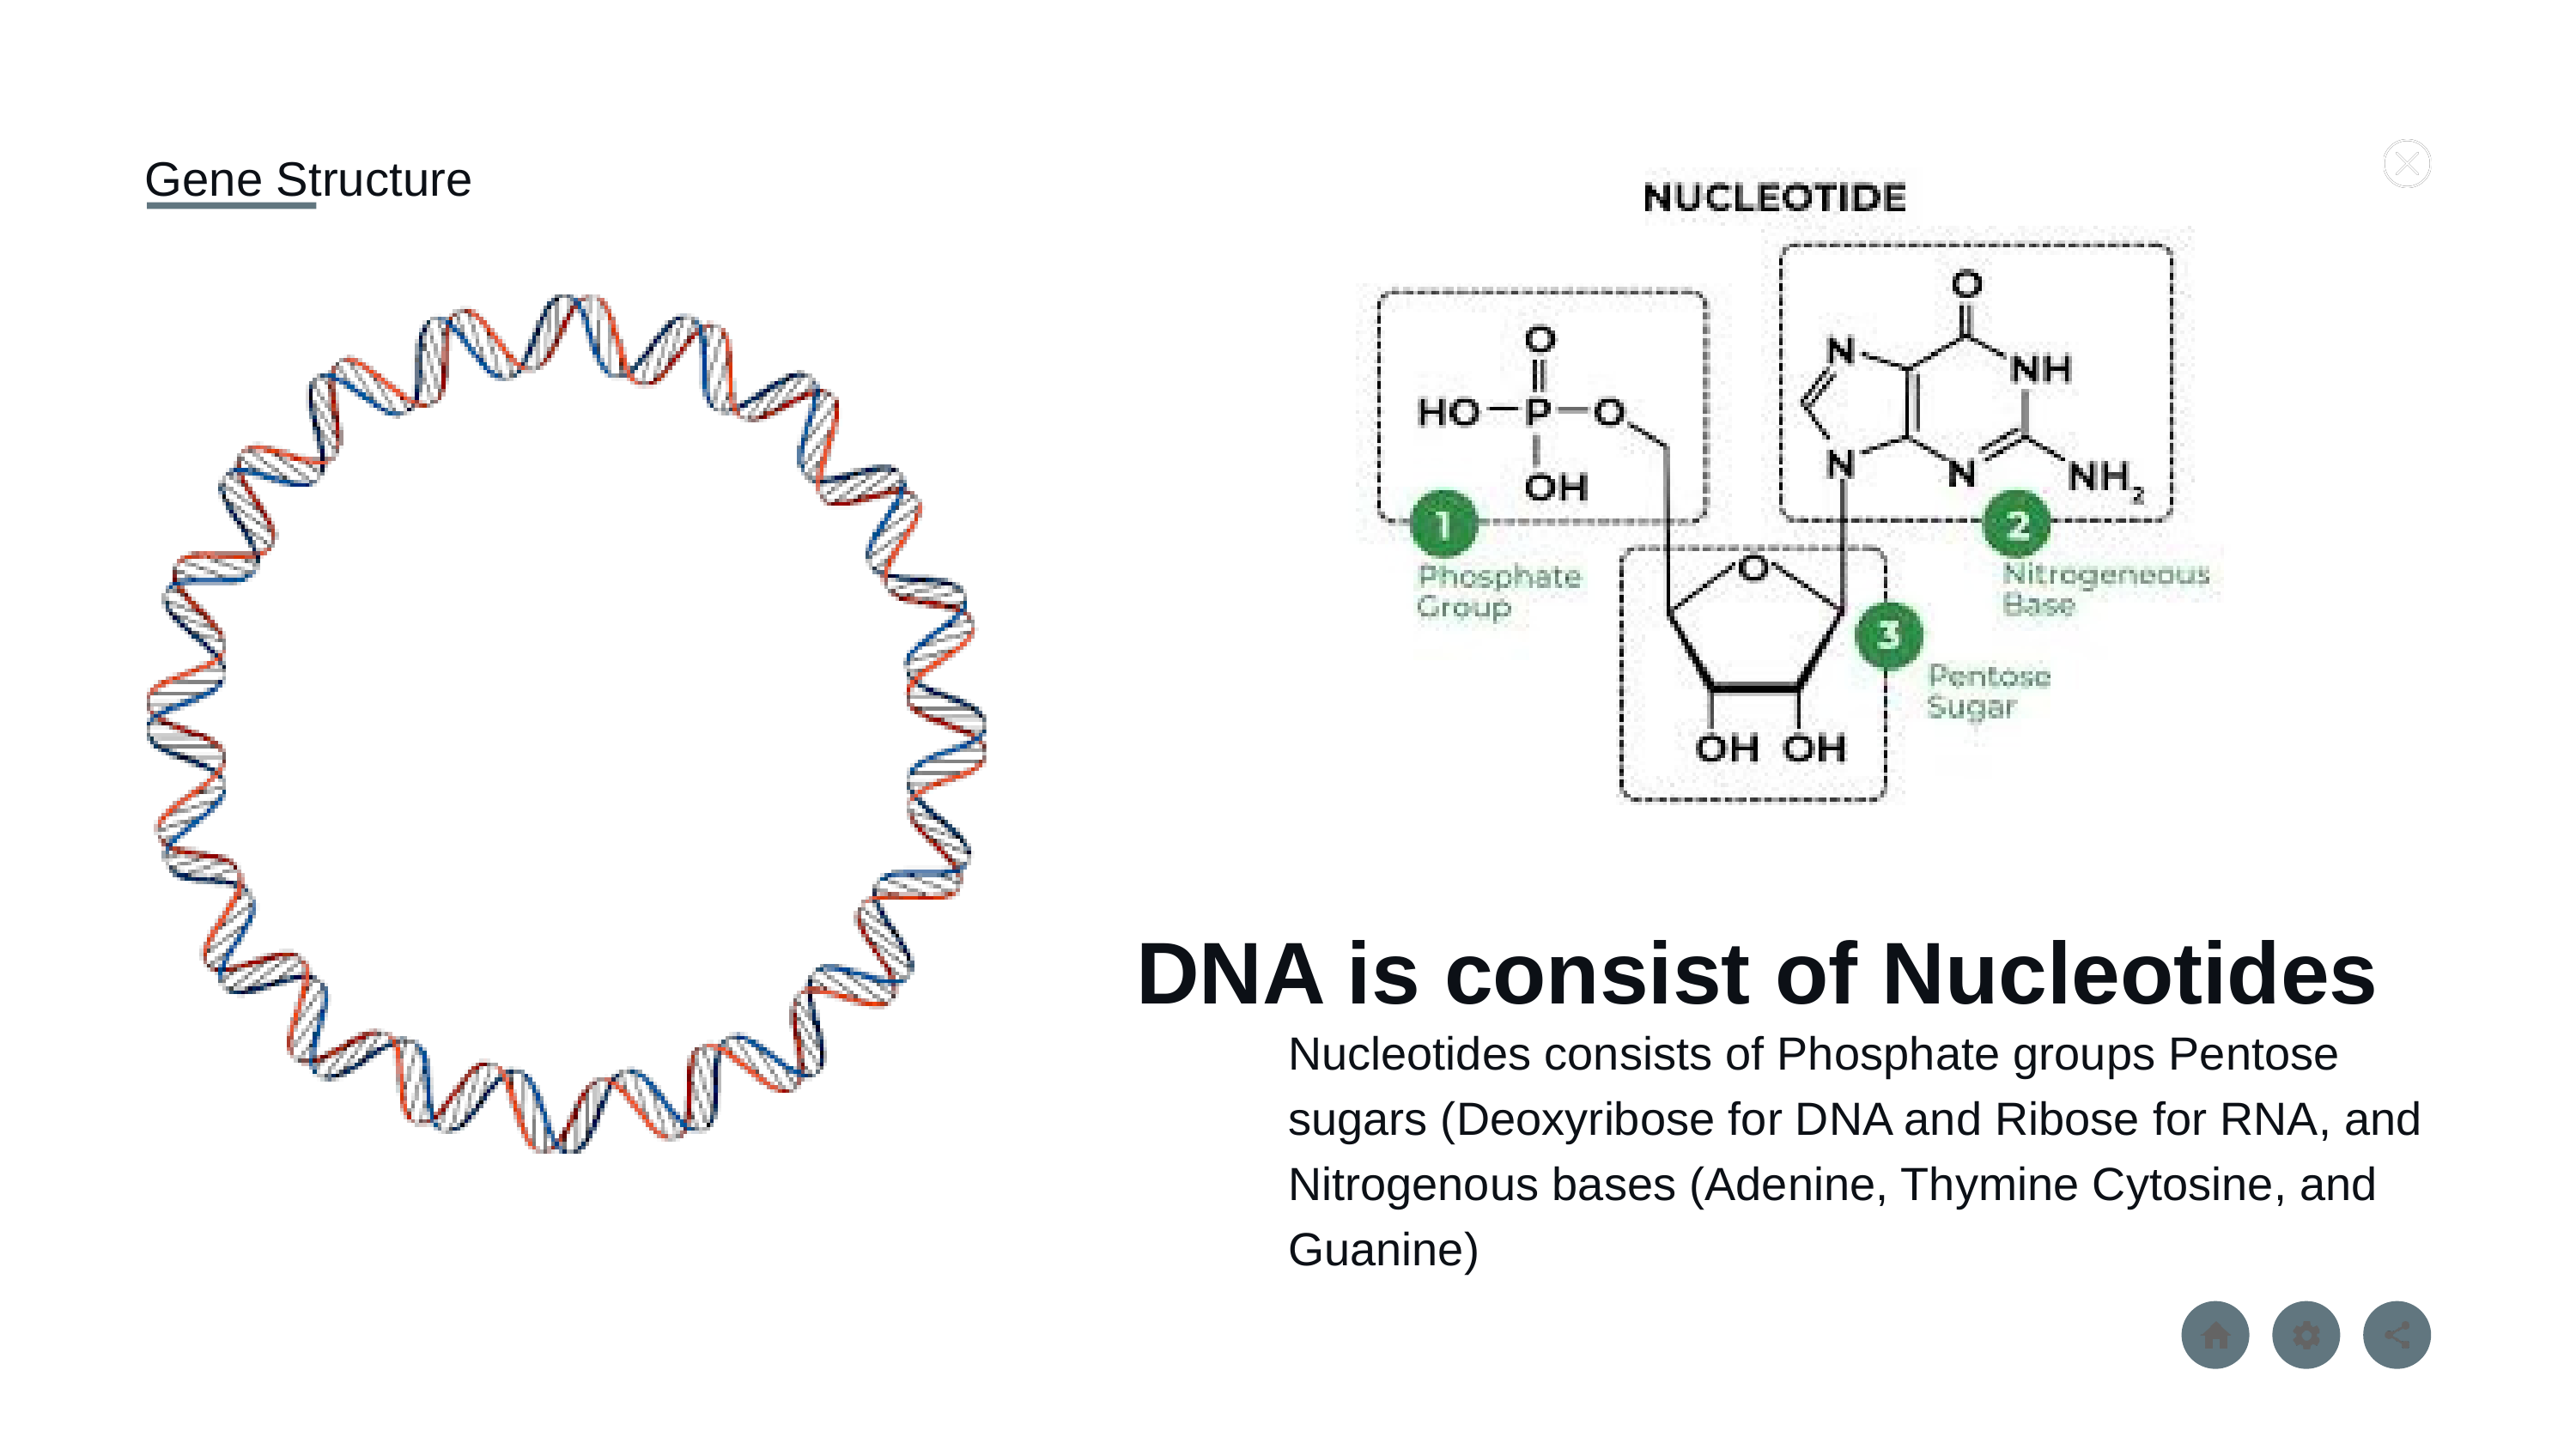

Gene Structure

DNA is consist of Nucleotides
Nucleotides consists of Phosphate groups Pentose sugars (Deoxyribose for DNA and Ribose for RNA, and Nitrogenous bases (Adenine, Thymine Cytosine, and Guanine)